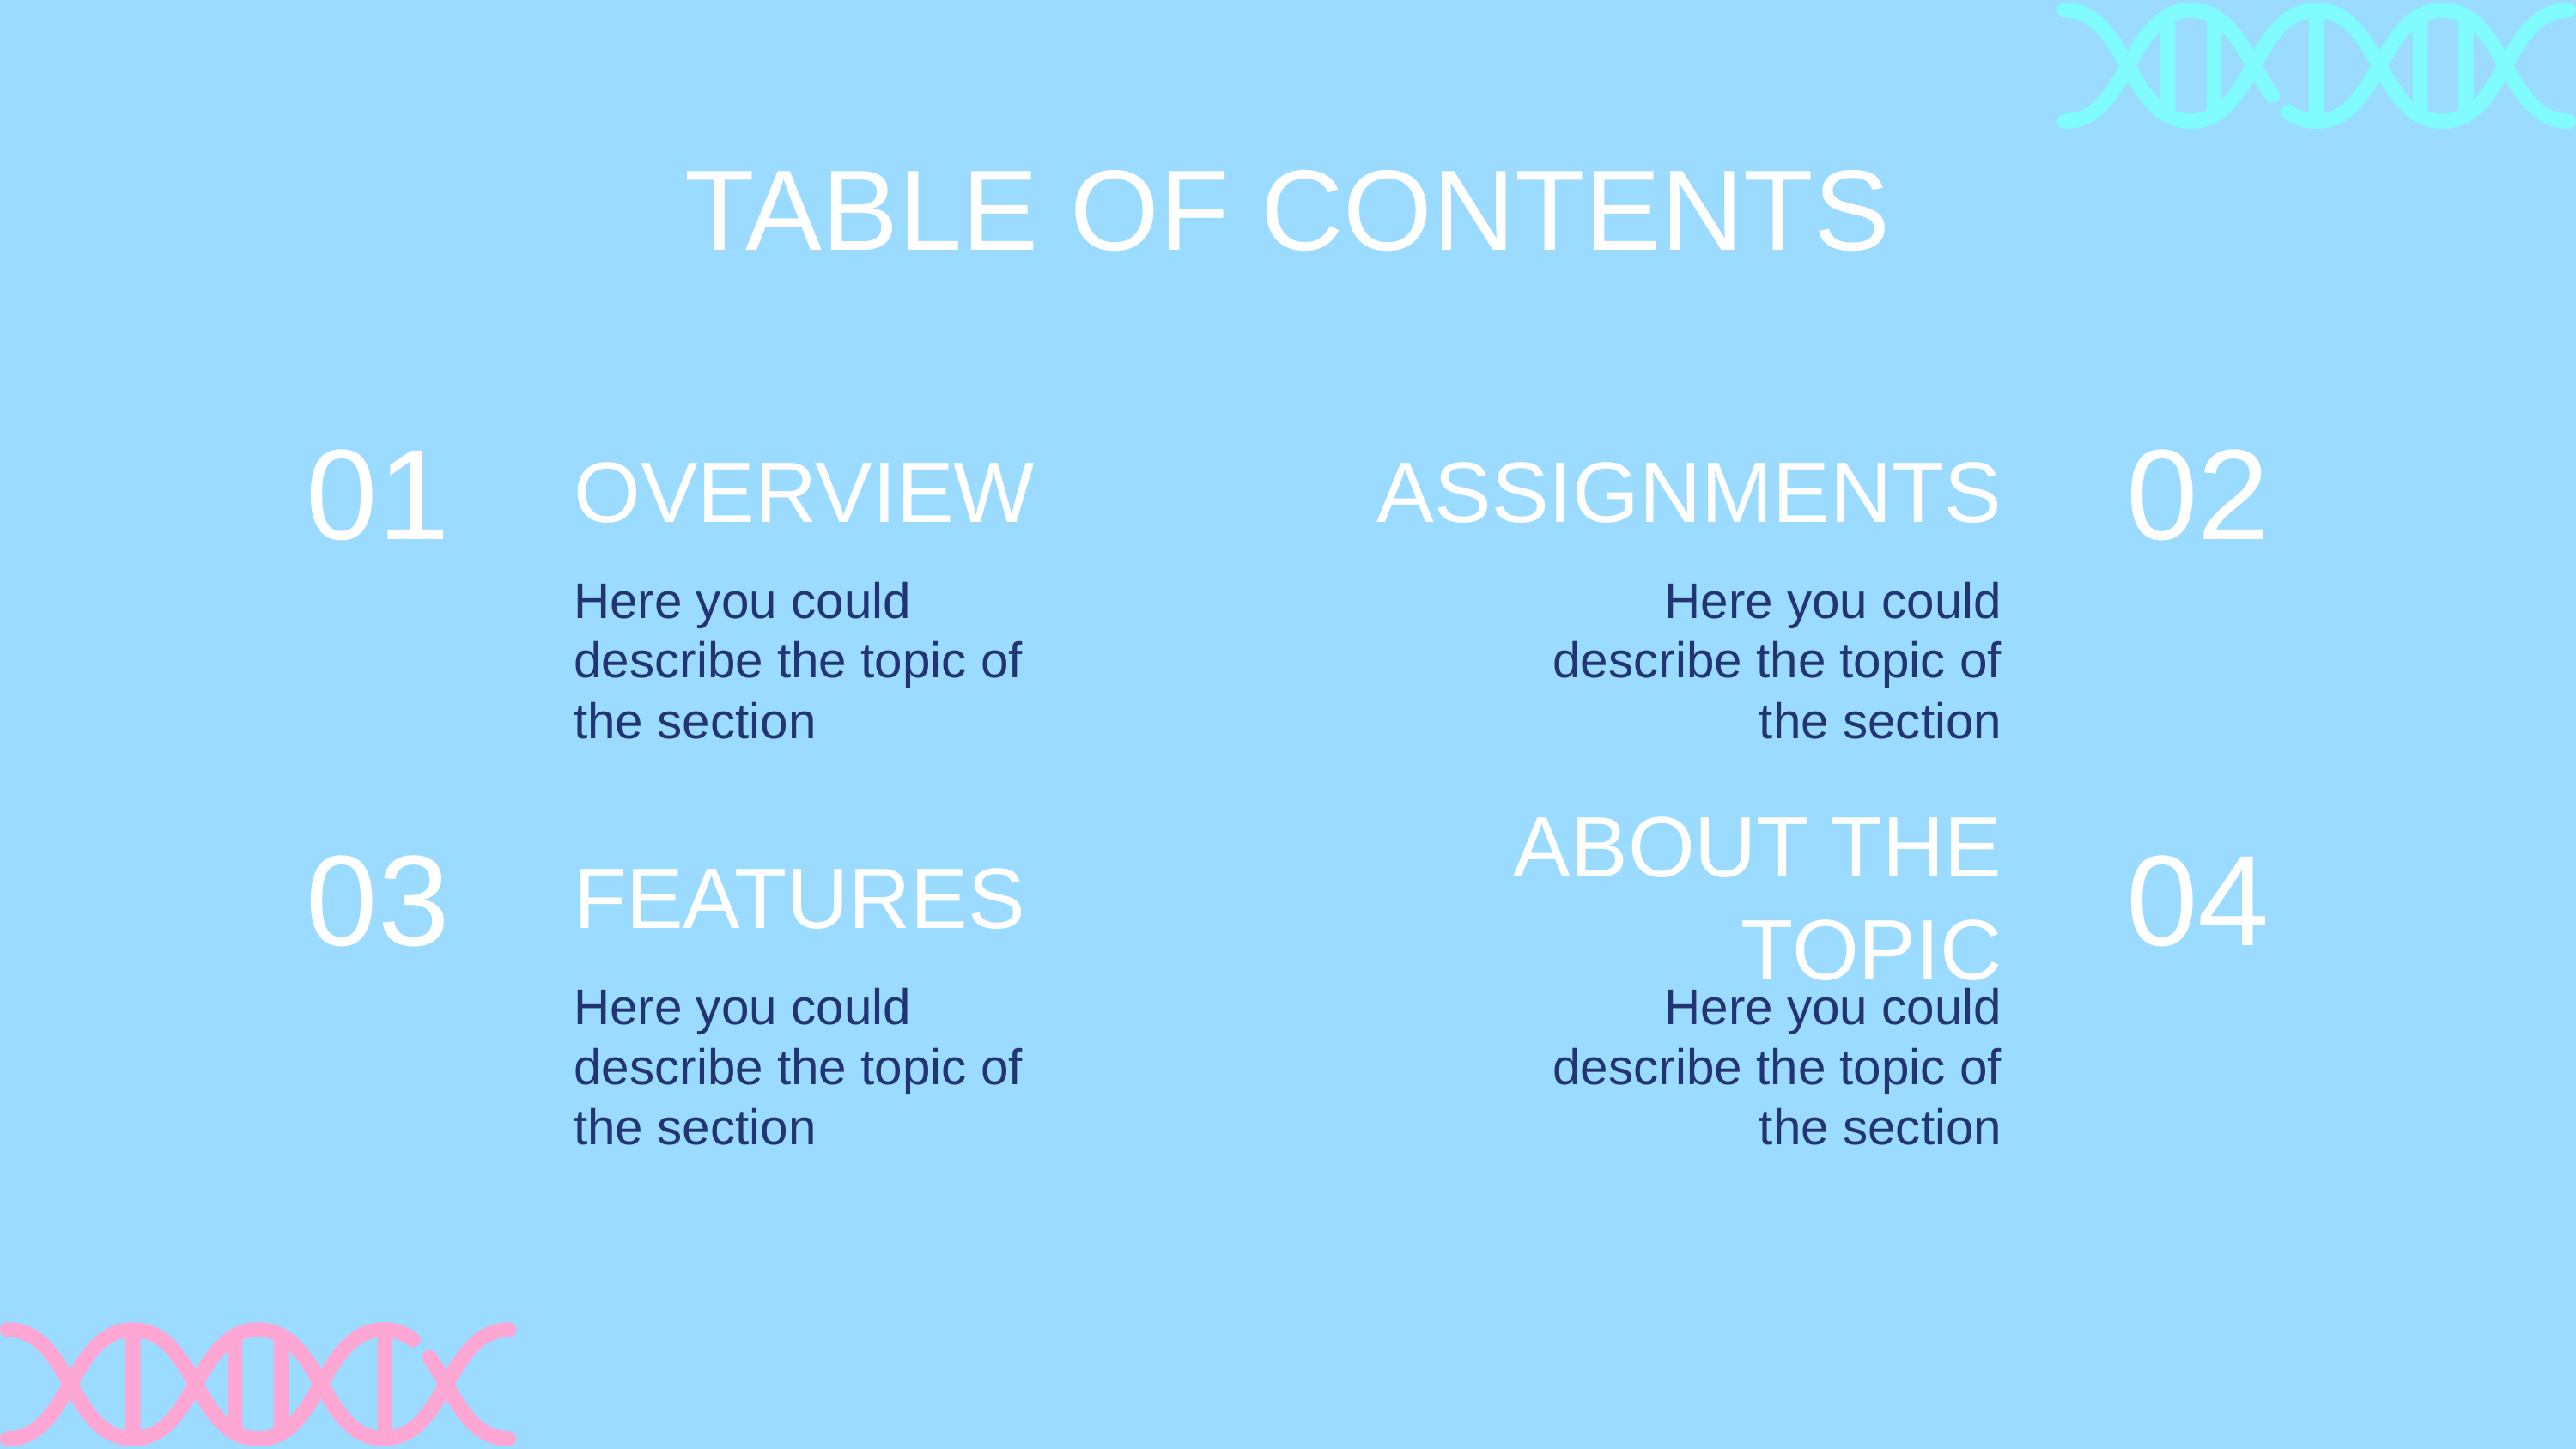

# TABLE OF CONTENTS
01
02
OVERVIEW
ASSIGNMENTS
Here you could describe the topic of the section
Here you could describe the topic of the section
03
04
ABOUT THE TOPIC
FEATURES
Here you could describe the topic of the section
Here you could describe the topic of the section